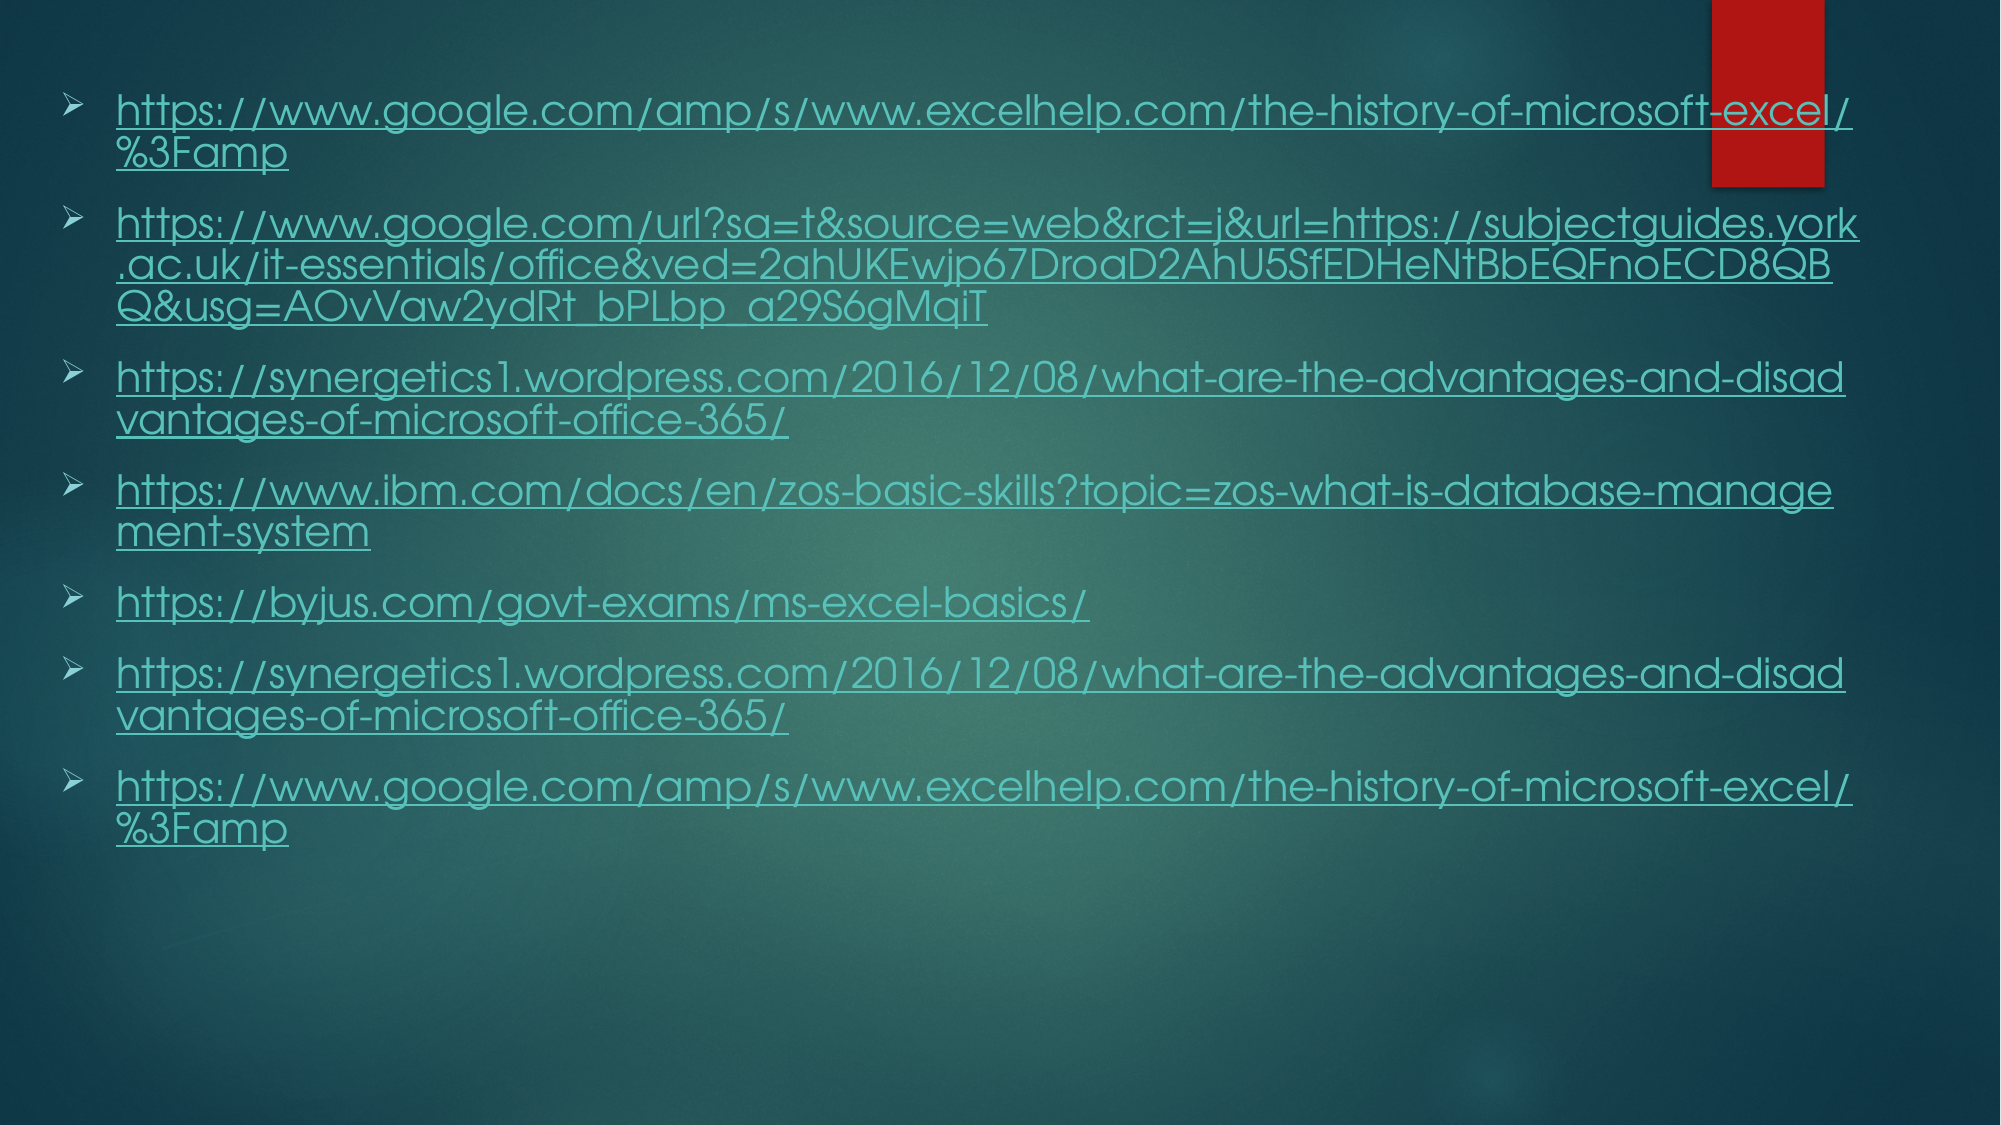

#
https://www.google.com/amp/s/www.excelhelp.com/the-history-of-microsoft-excel/%3Famp
https://www.google.com/url?sa=t&source=web&rct=j&url=https://subjectguides.york.ac.uk/it-essentials/office&ved=2ahUKEwjp67DroaD2AhU5SfEDHeNtBbEQFnoECD8QBQ&usg=AOvVaw2ydRt_bPLbp_a29S6gMqiT
https://synergetics1.wordpress.com/2016/12/08/what-are-the-advantages-and-disadvantages-of-microsoft-office-365/
https://www.ibm.com/docs/en/zos-basic-skills?topic=zos-what-is-database-management-system
https://byjus.com/govt-exams/ms-excel-basics/
https://synergetics1.wordpress.com/2016/12/08/what-are-the-advantages-and-disadvantages-of-microsoft-office-365/
https://www.google.com/amp/s/www.excelhelp.com/the-history-of-microsoft-excel/%3Famp